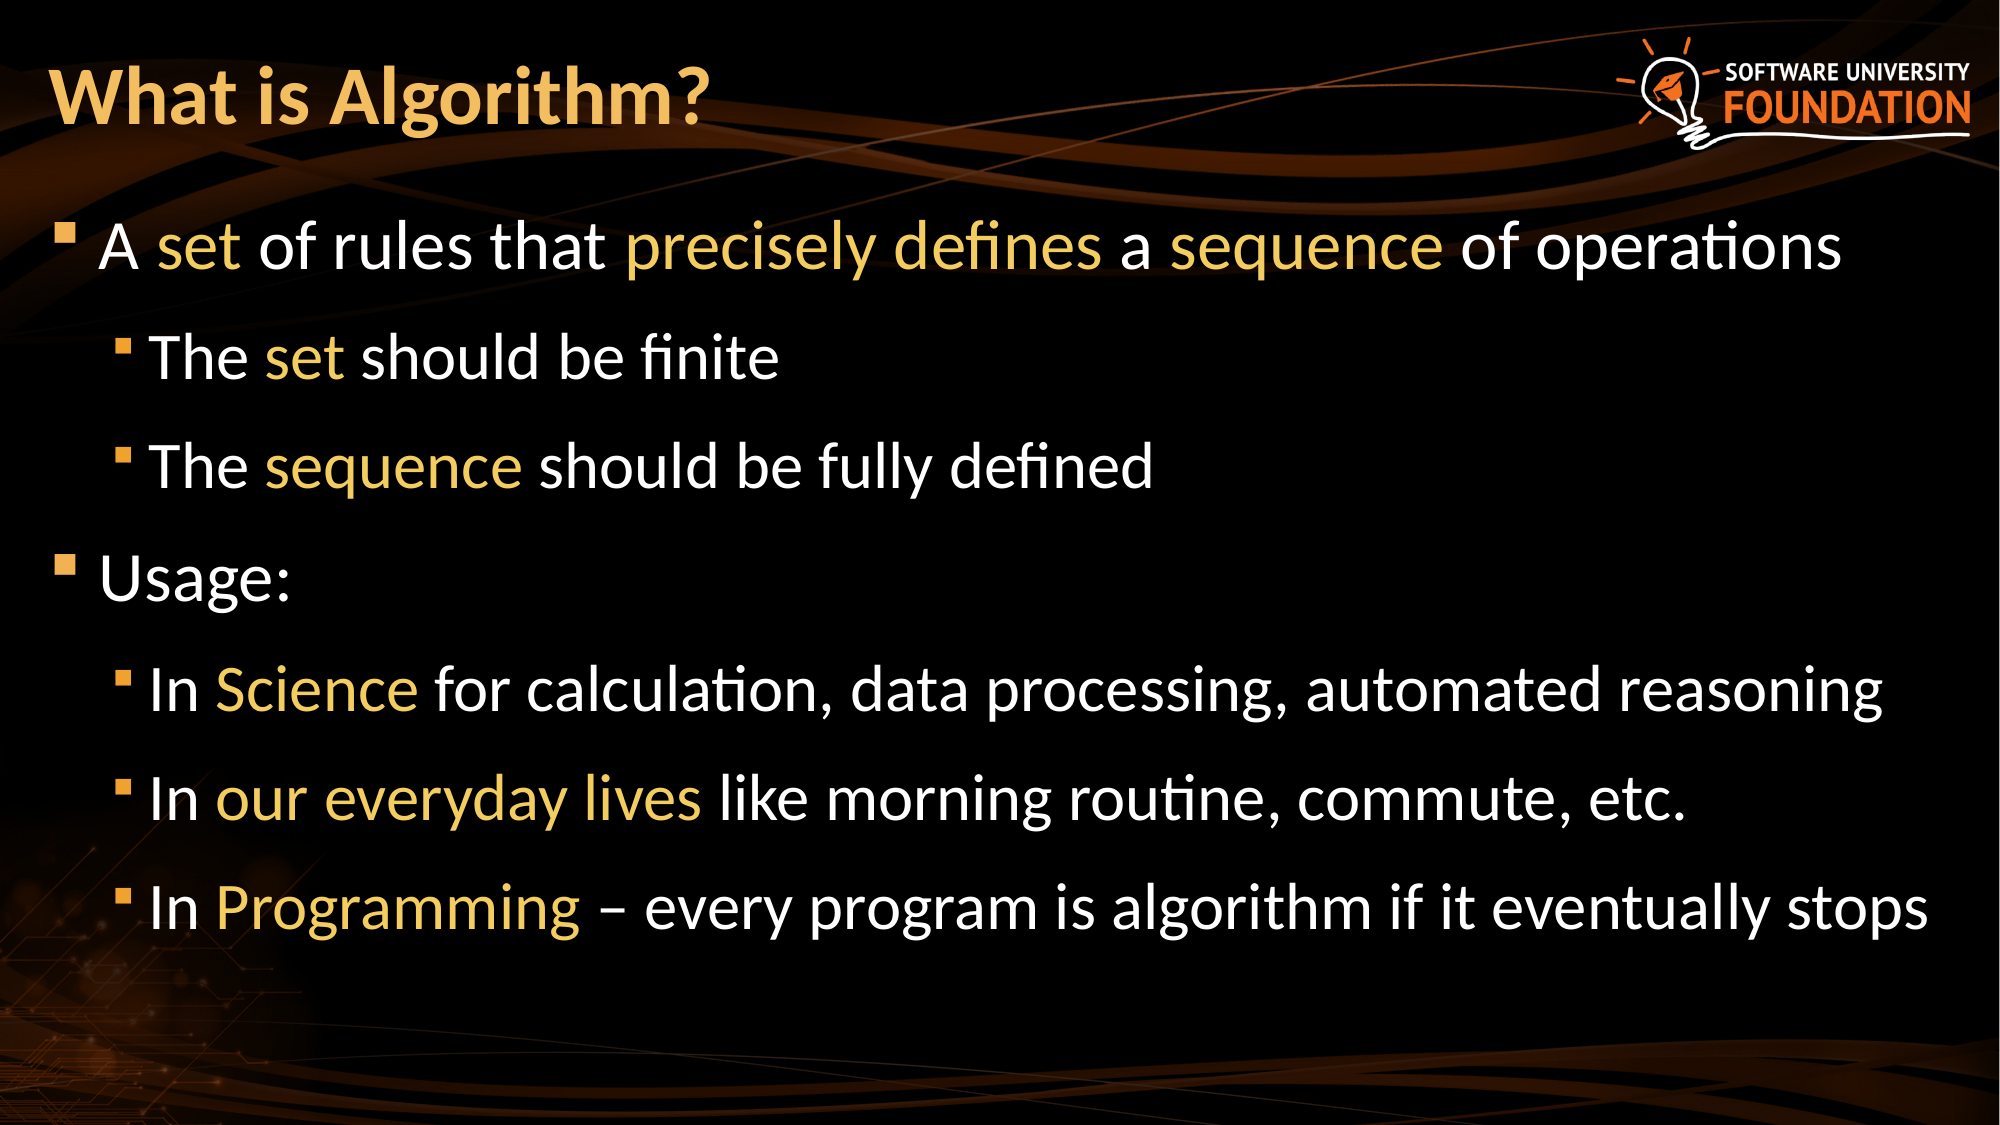

# What is Algorithm?
A set of rules that precisely defines a sequence of operations
The set should be finite
The sequence should be fully defined
Usage:
In Science for calculation, data processing, automated reasoning
In our everyday lives like morning routine, commute, etc.
In Programming – every program is algorithm if it eventually stops